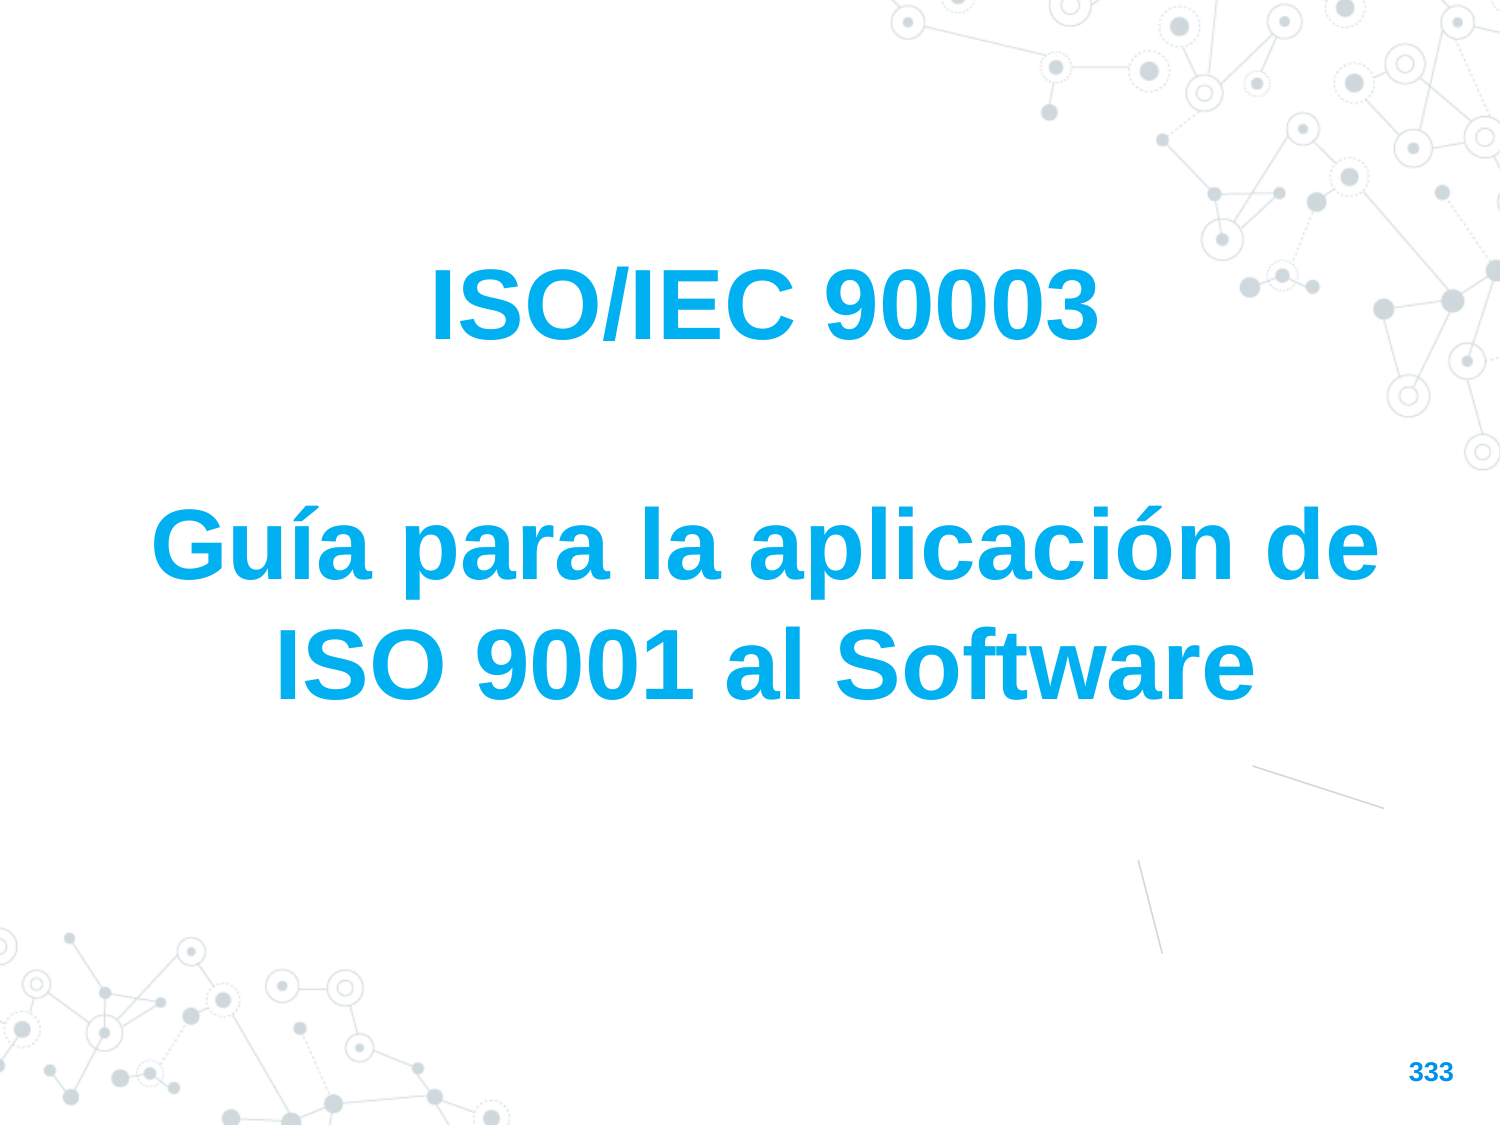

ISO/IEC 90003
Guía para la aplicación de ISO 9001 al Software
333